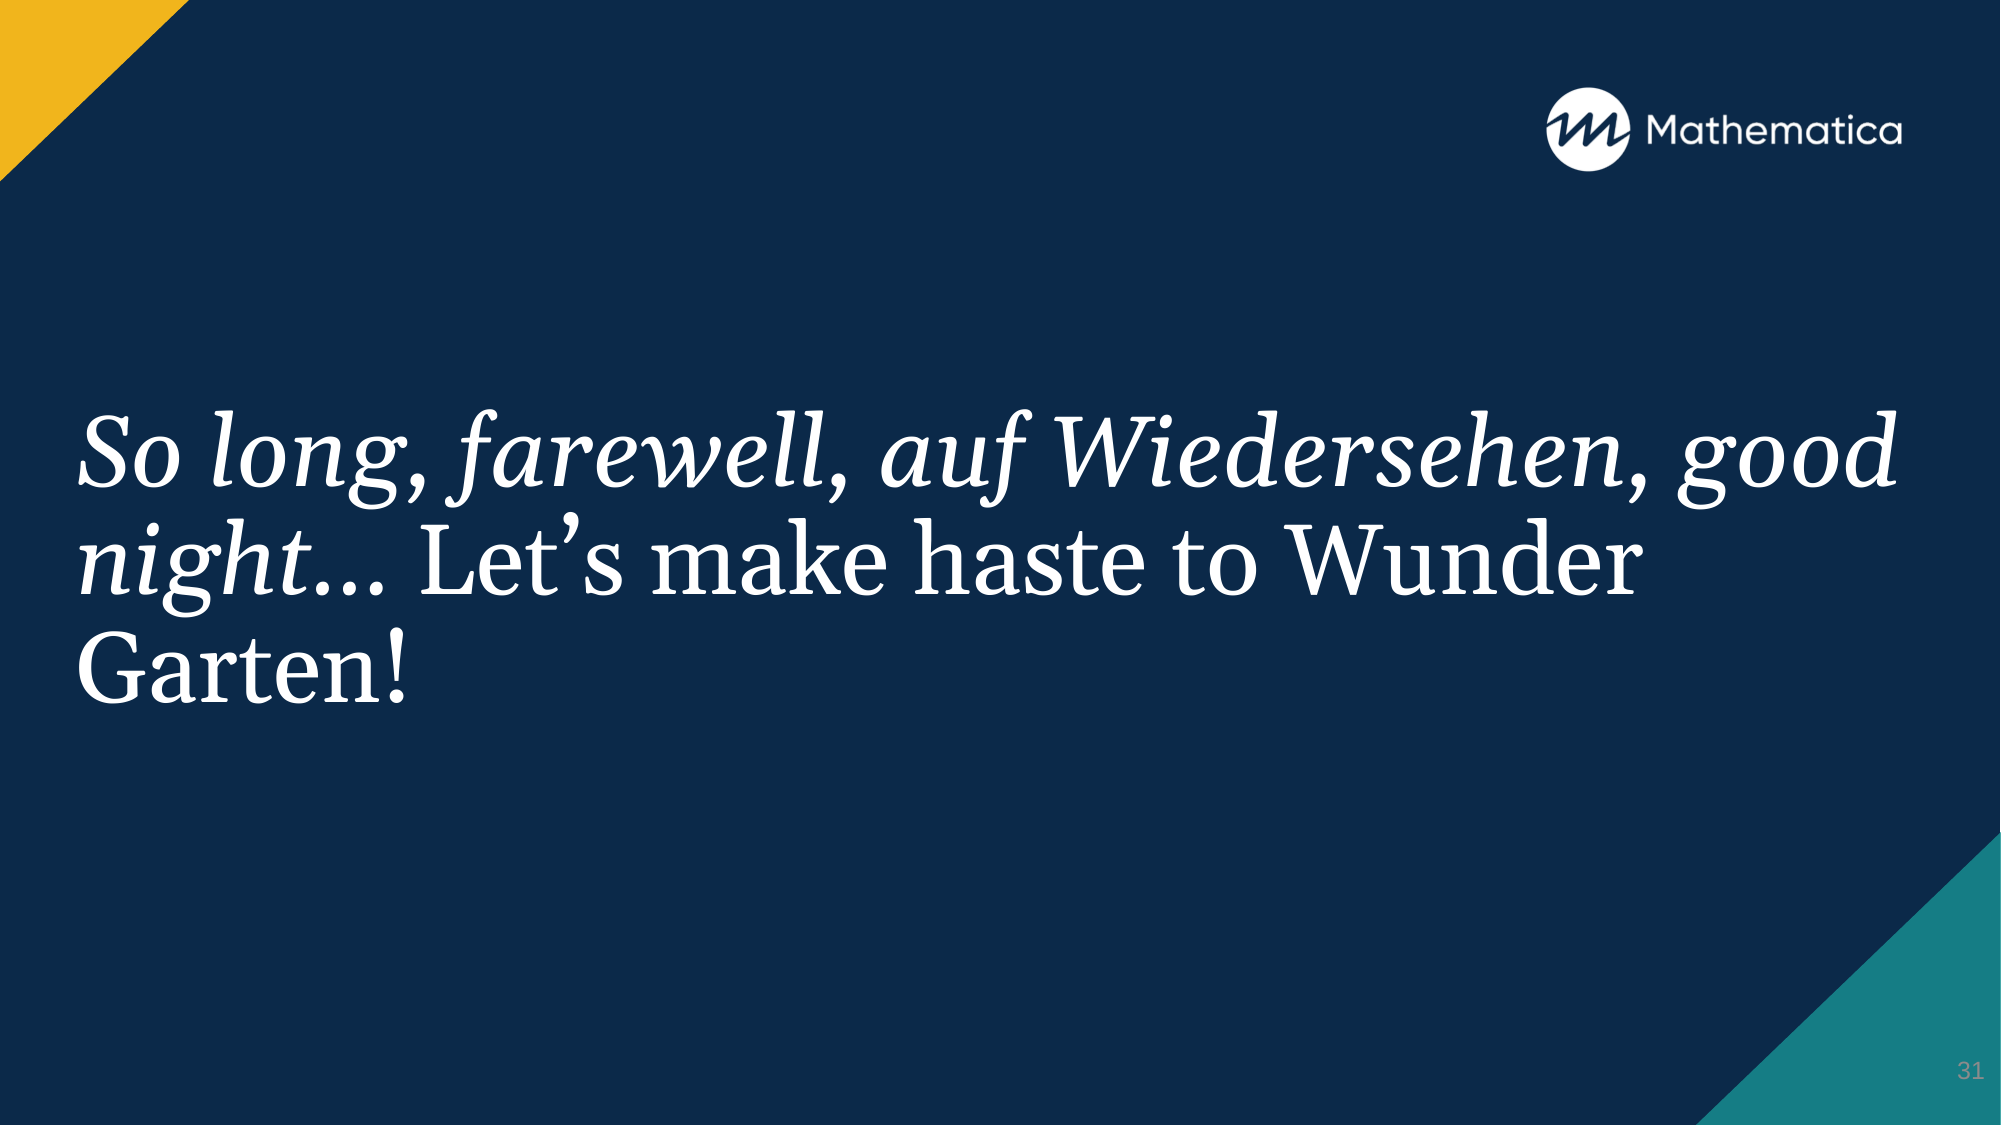

# So long, farewell, auf Wiedersehen, good night… Let’s make haste to Wunder Garten!
31